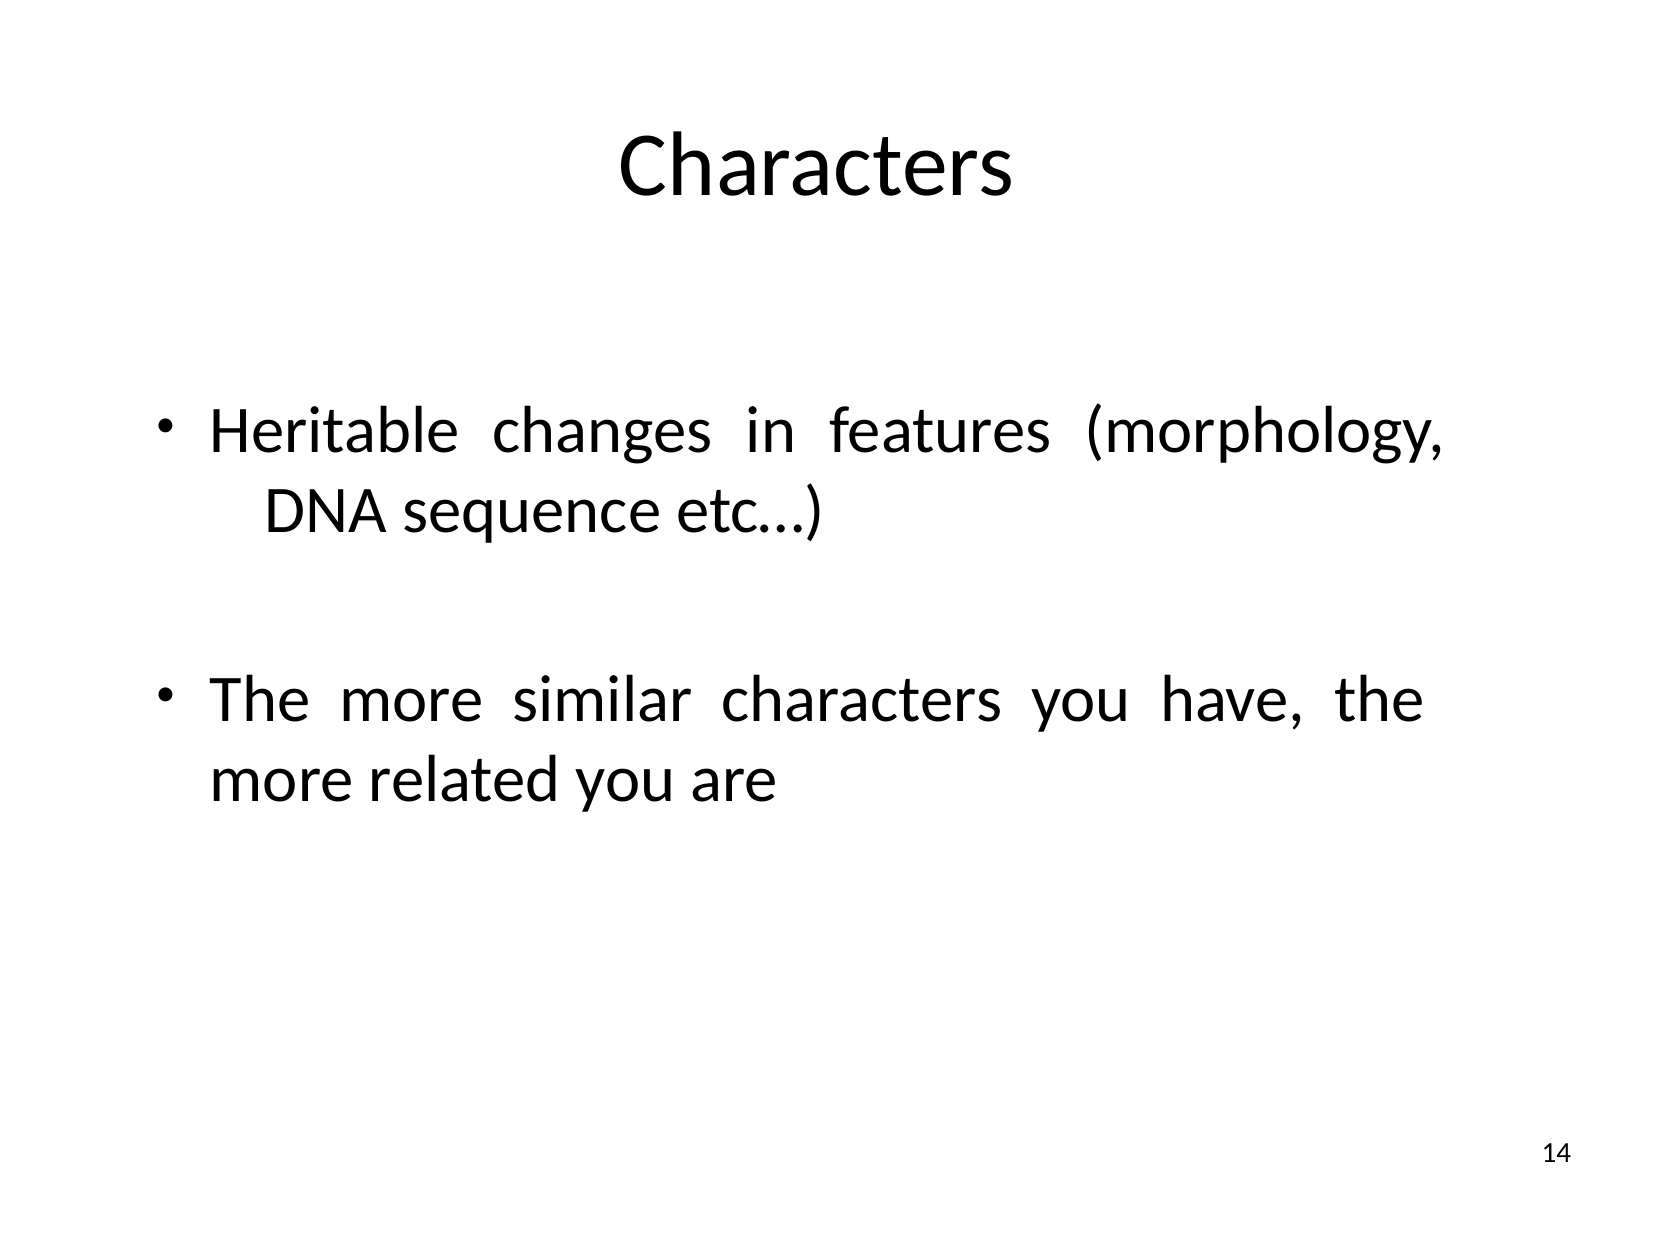

# Characters
Heritable changes in features (morphology,  DNA sequence etc…)
●
The more similar characters you have, the  more related you are
●
14